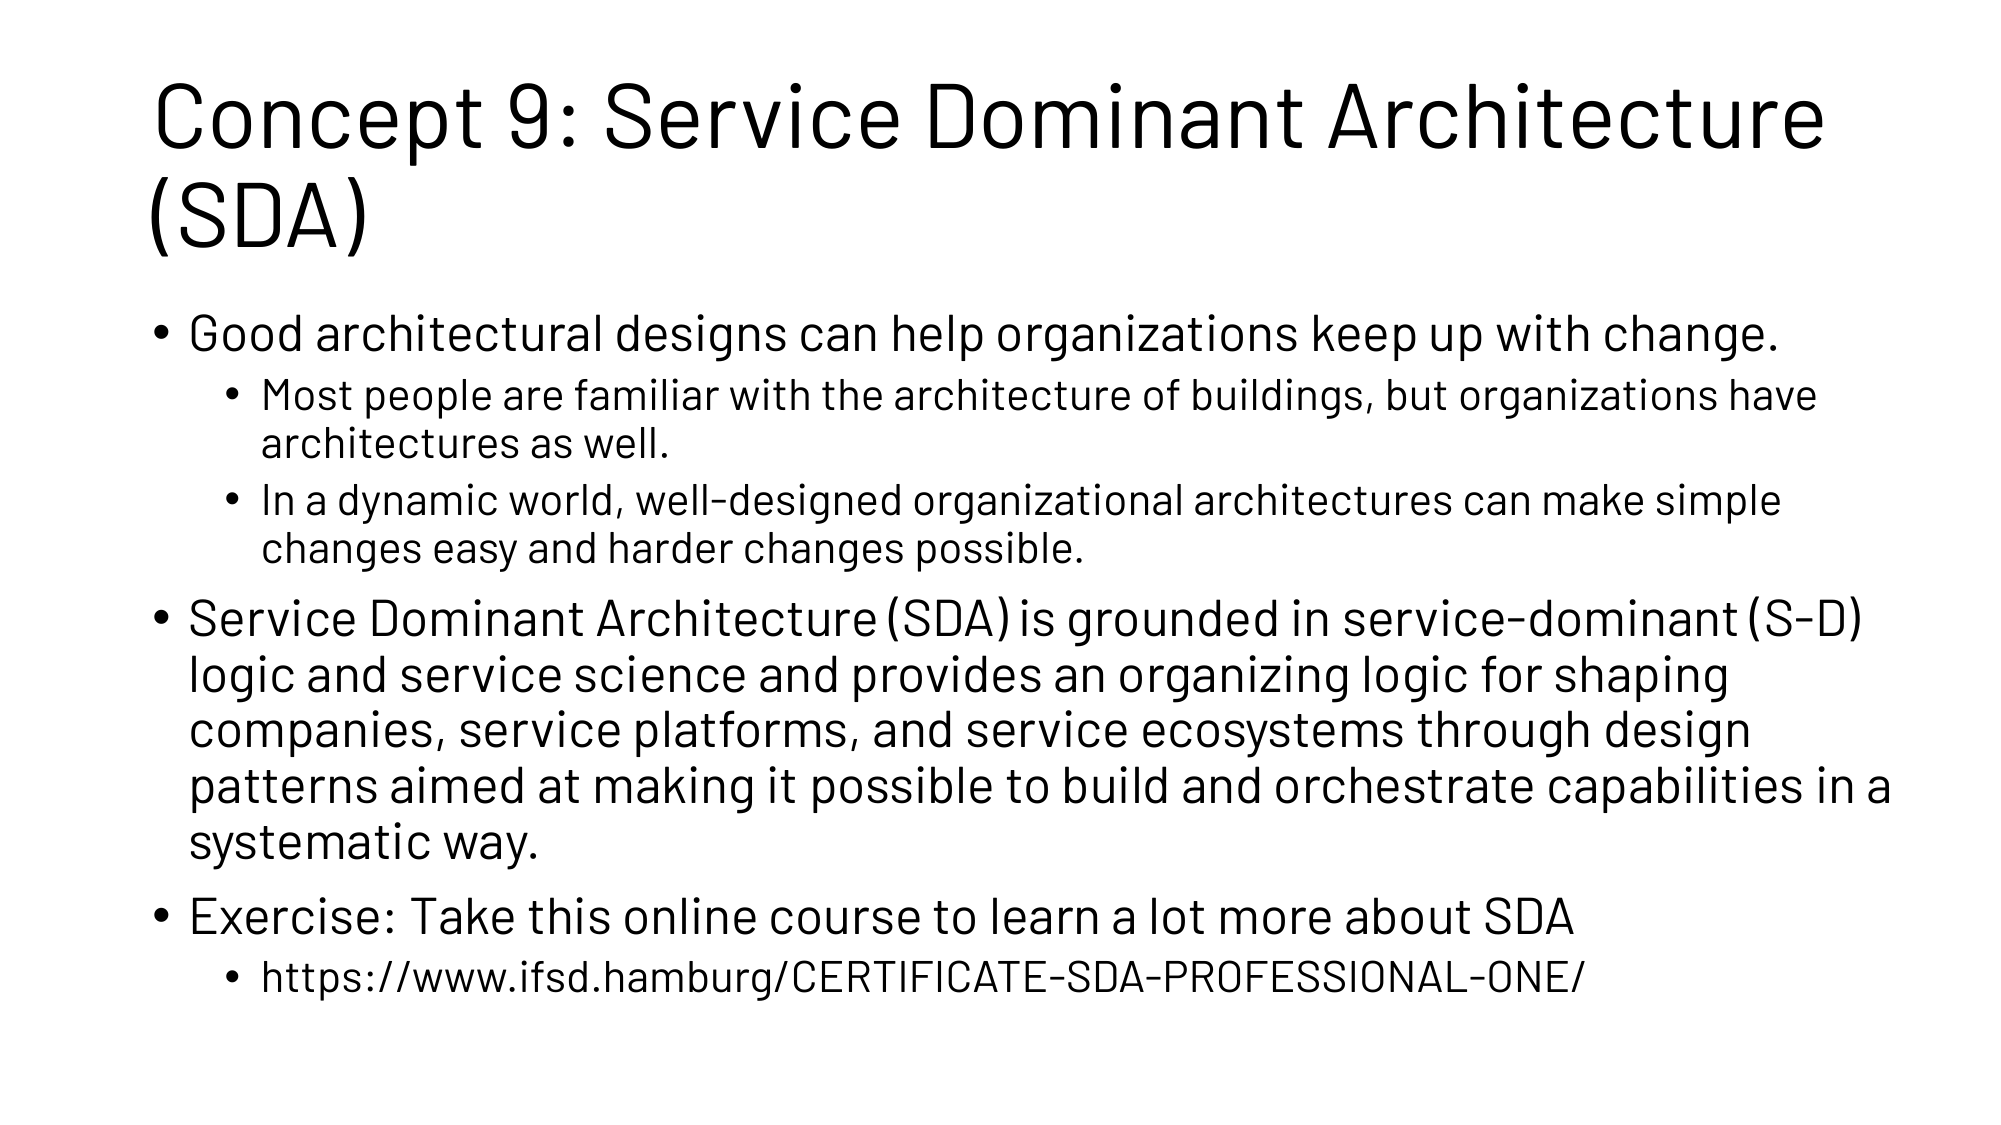

# Concept 9: Service Dominant Architecture (SDA)
Good architectural designs can help organizations keep up with change.
Most people are familiar with the architecture of buildings, but organizations have architectures as well.
In a dynamic world, well-designed organizational architectures can make simple changes easy and harder changes possible.
Service Dominant Architecture (SDA) is grounded in service-dominant (S-D) logic and service science and provides an organizing logic for shaping companies, service platforms, and service ecosystems through design patterns aimed at making it possible to build and orchestrate capabilities in a systematic way.
Exercise: Take this online course to learn a lot more about SDA
https://www.ifsd.hamburg/CERTIFICATE-SDA-PROFESSIONAL-ONE/